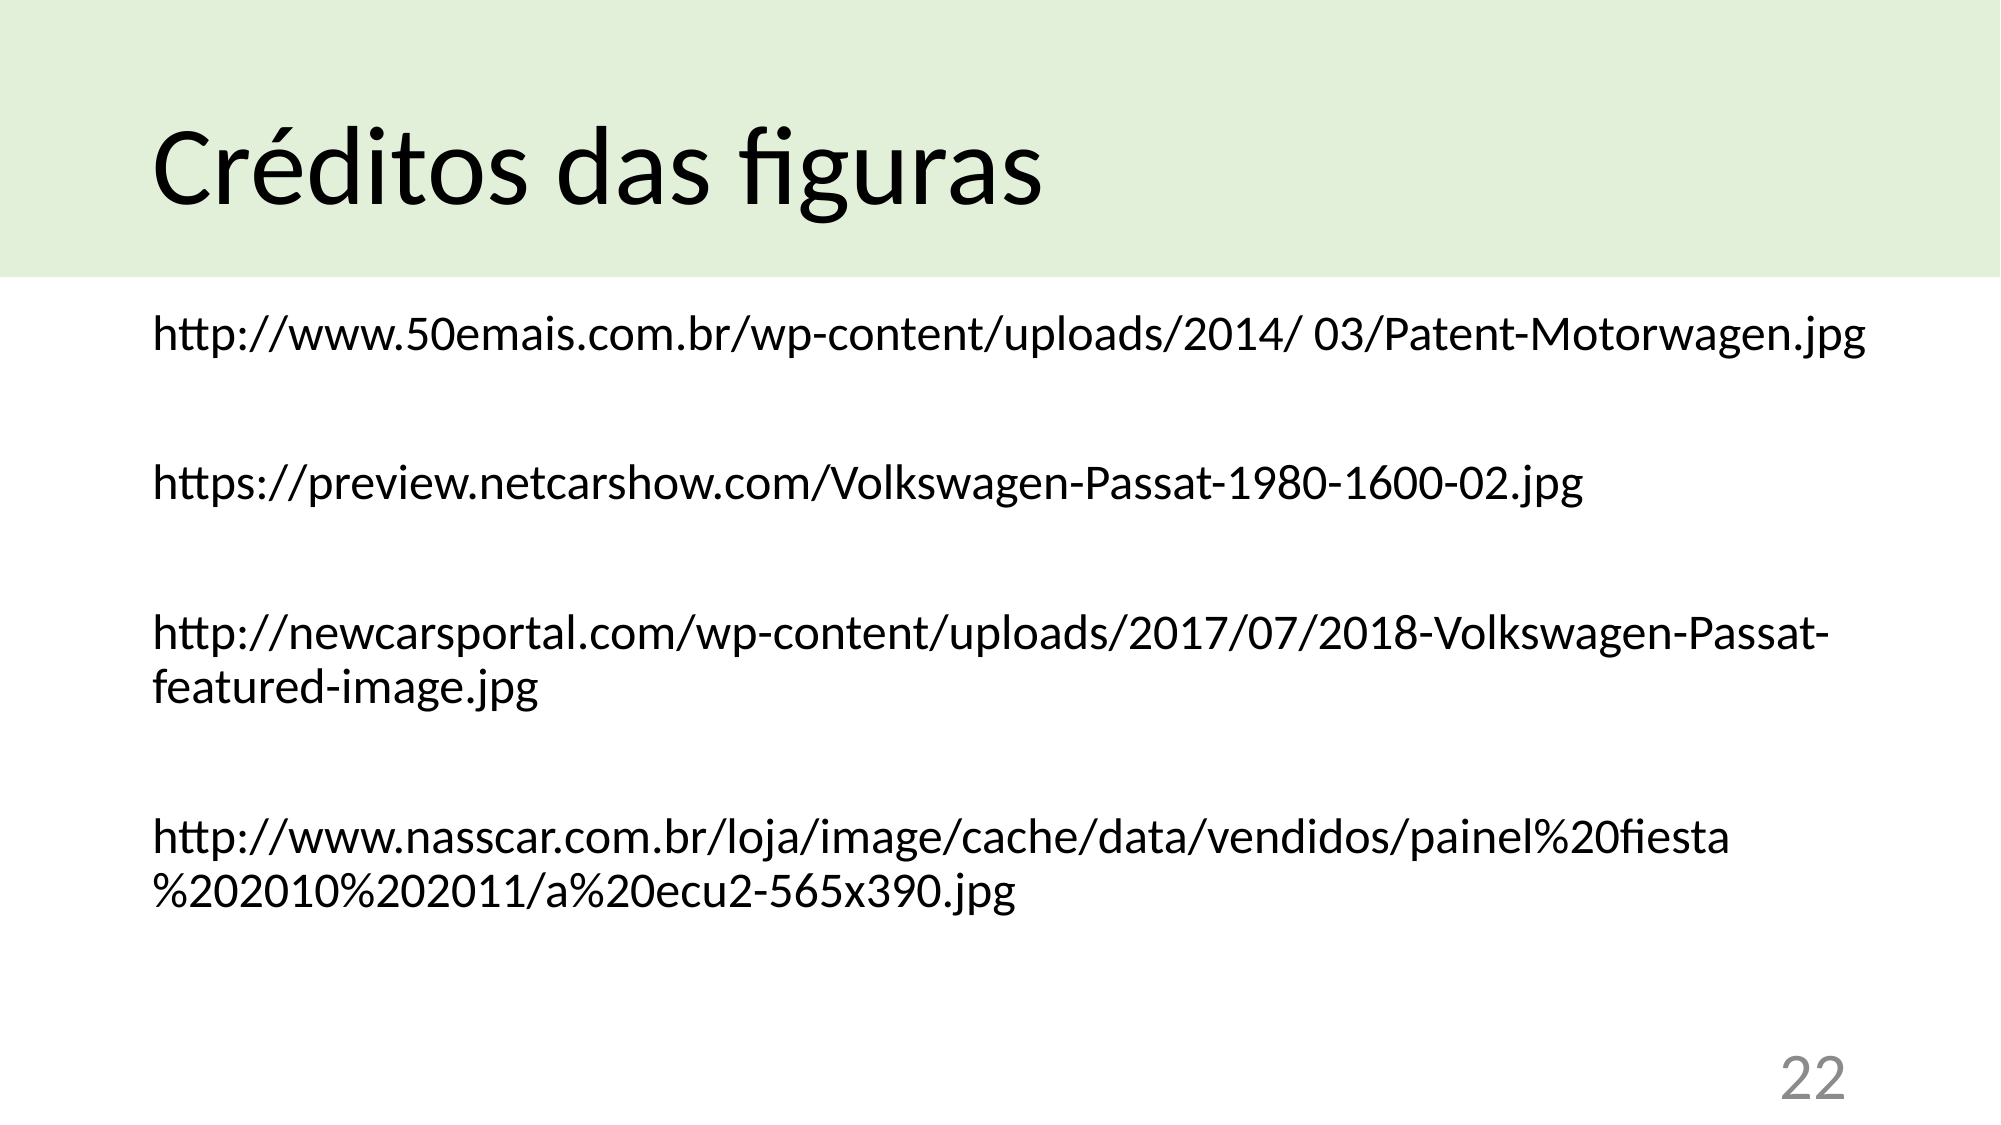

# Créditos das figuras
http://www.50emais.com.br/wp-content/uploads/2014/ 03/Patent-Motorwagen.jpg

https://preview.netcarshow.com/Volkswagen-Passat-1980-1600-02.jpg

http://newcarsportal.com/wp-content/uploads/2017/07/2018-Volkswagen-Passat-featured-image.jpg

http://www.nasscar.com.br/loja/image/cache/data/vendidos/painel%20fiesta%202010%202011/a%20ecu2-565x390.jpg

22